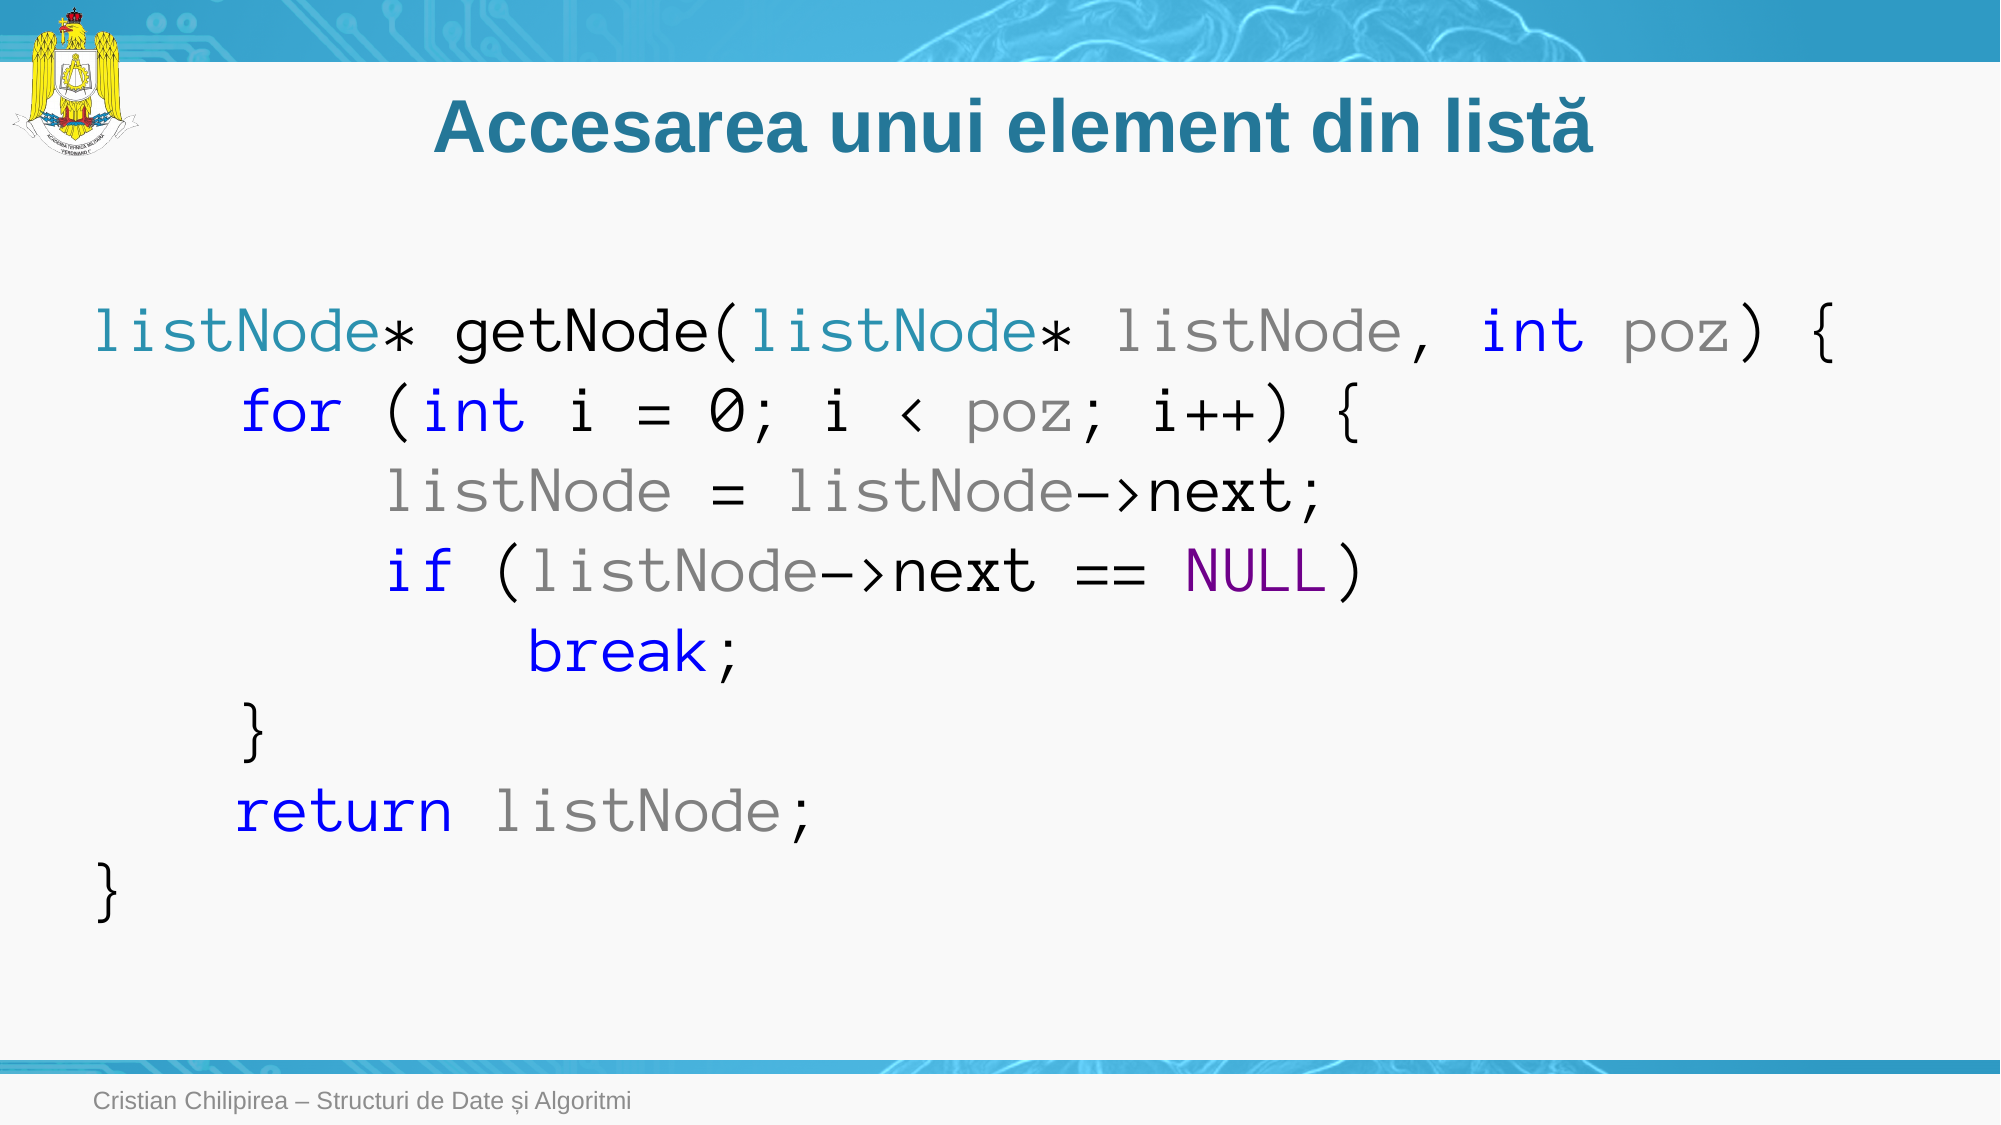

# Accesarea unui element din listă
listNode* getNode(listNode* listNode, int poz) {
    for (int i = 0; i < poz; i++) {
        listNode = listNode->next;
        if (listNode->next == NULL)
            break;
    }
    return listNode;
}
Cristian Chilipirea – Structuri de Date și Algoritmi